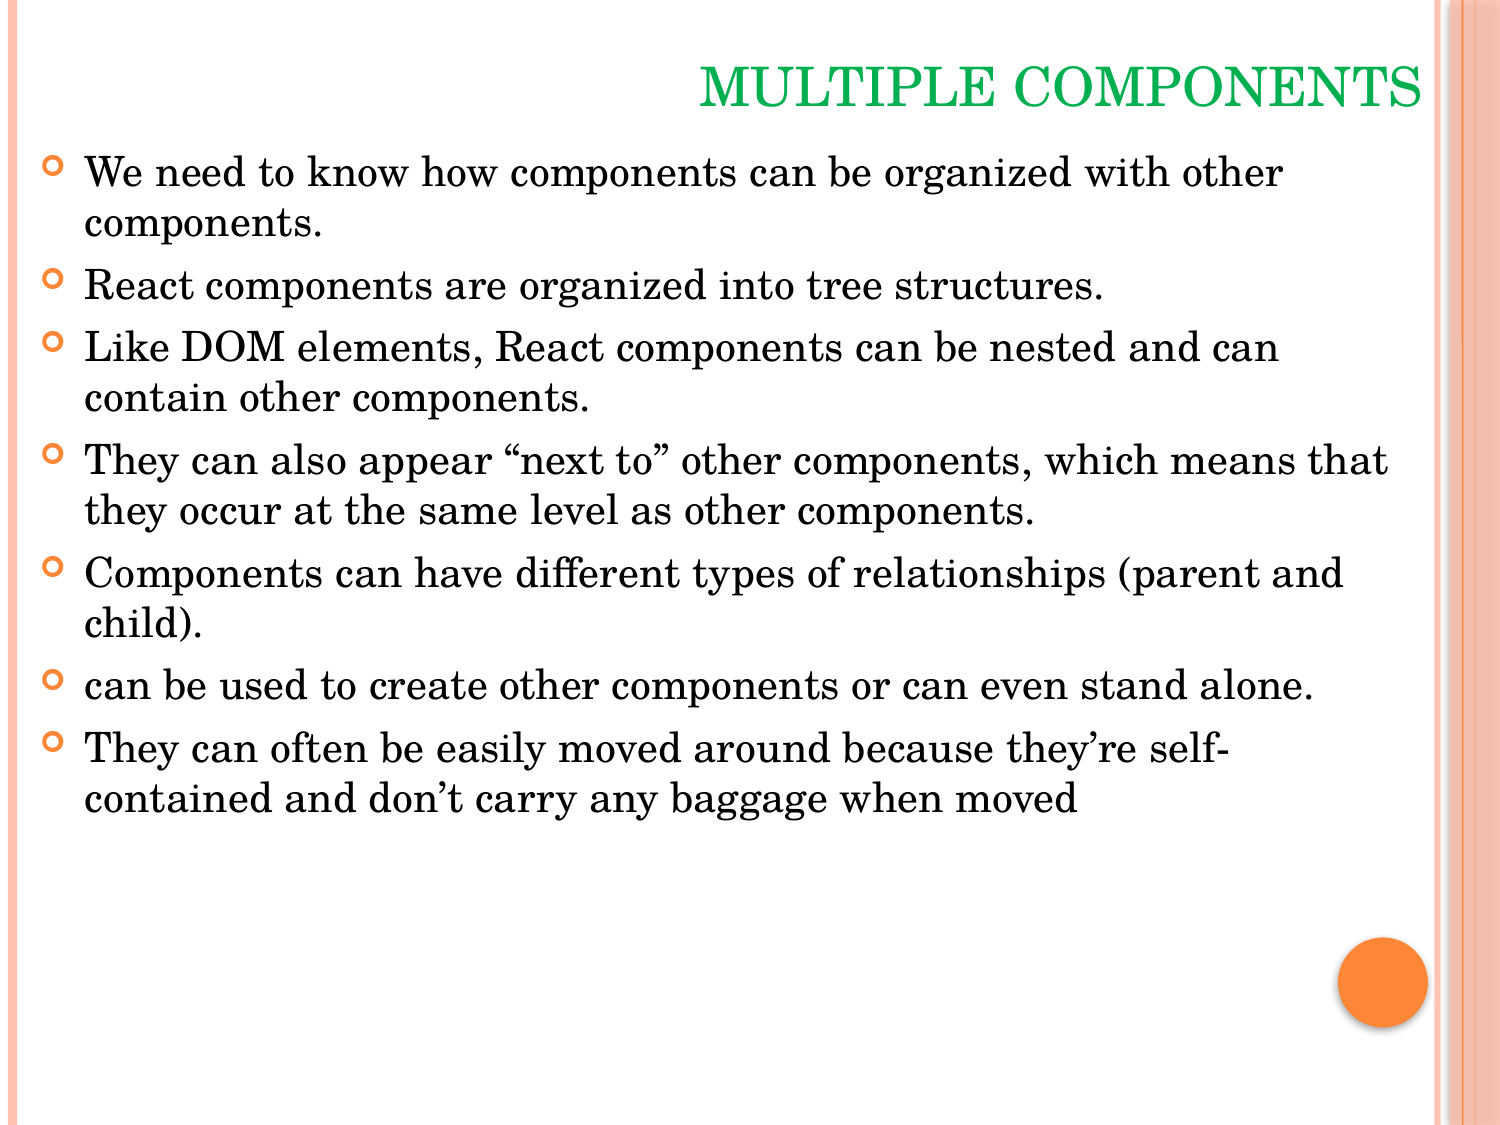

# Multiple components
We need to know how components can be organized with other components.
React components are organized into tree structures.
Like DOM elements, React components can be nested and can contain other components.
They can also appear “next to” other components, which means that they occur at the same level as other components.
Components can have different types of relationships (parent and child).
can be used to create other components or can even stand alone.
They can often be easily moved around because they’re self-contained and don’t carry any baggage when moved